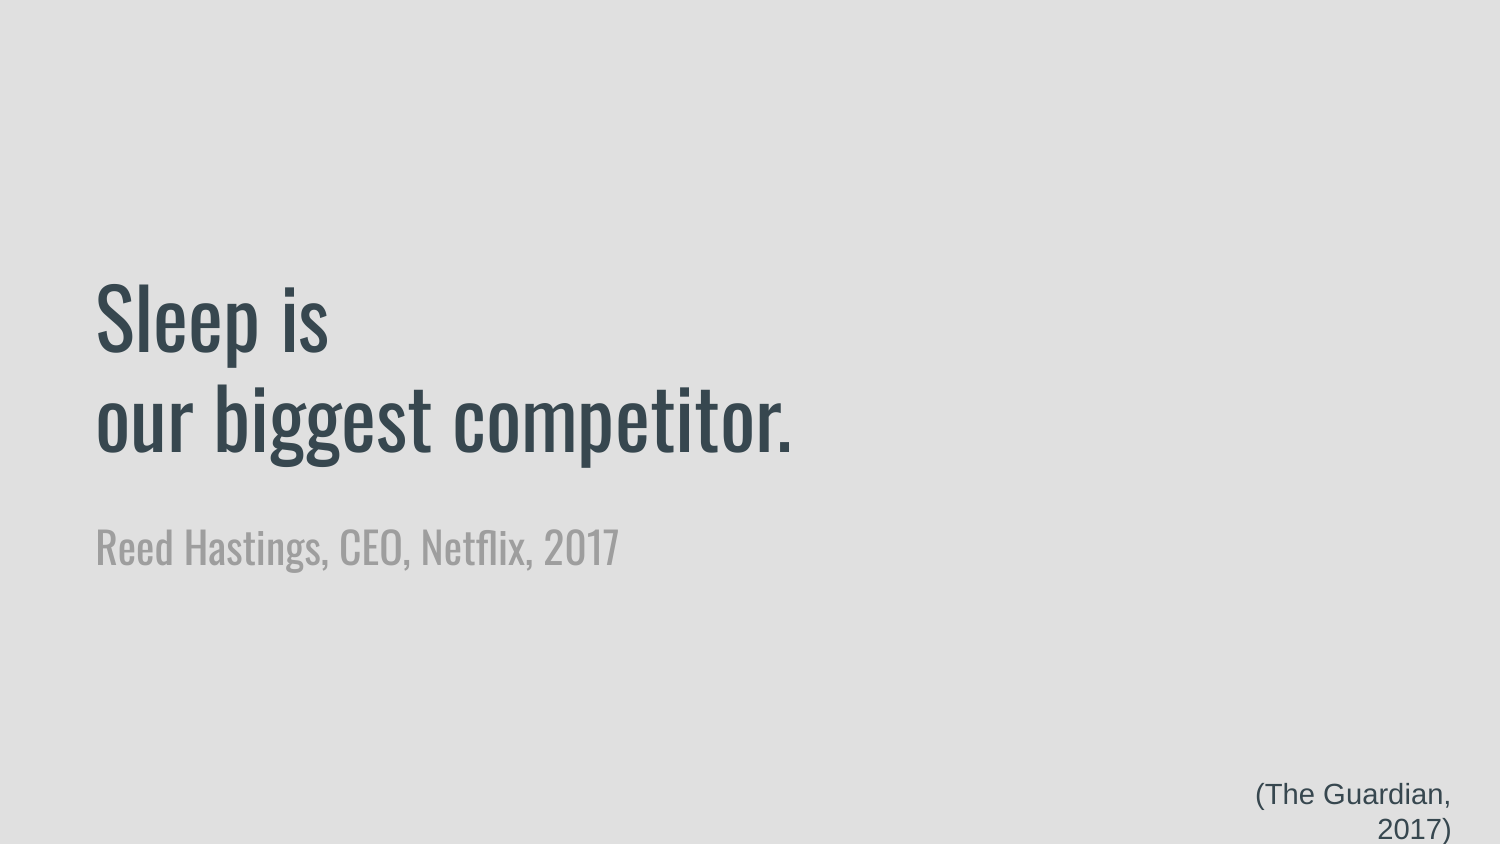

# Sleep is
our biggest competitor.

Reed Hastings, CEO, Netflix, 2017
(The Guardian, 2017)